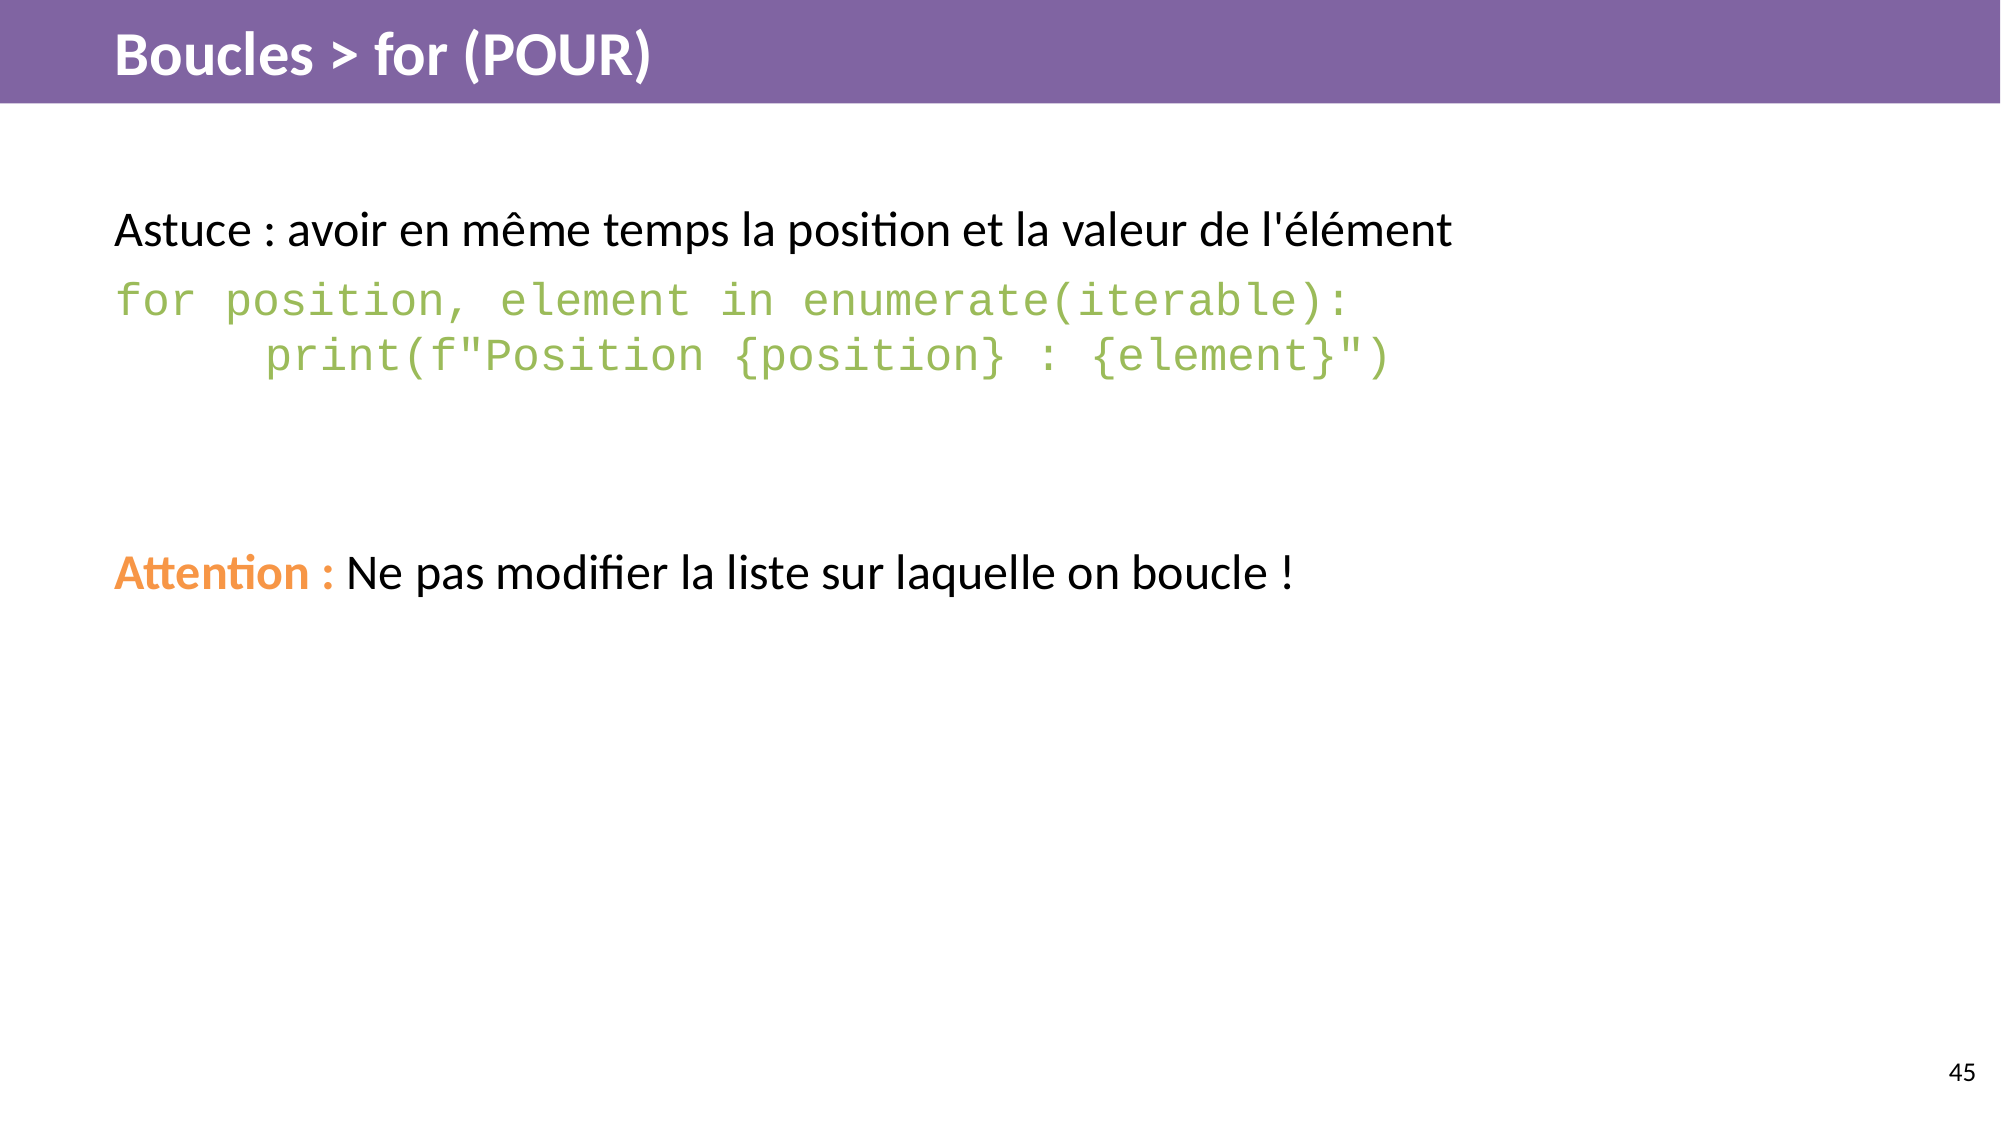

# Boucles > for (POUR)
Astuce : avoir en même temps la position et la valeur de l'élément
for position, element in enumerate(iterable):
	print(f"Position {position} : {element}")

Attention : Ne pas modifier la liste sur laquelle on boucle !
45